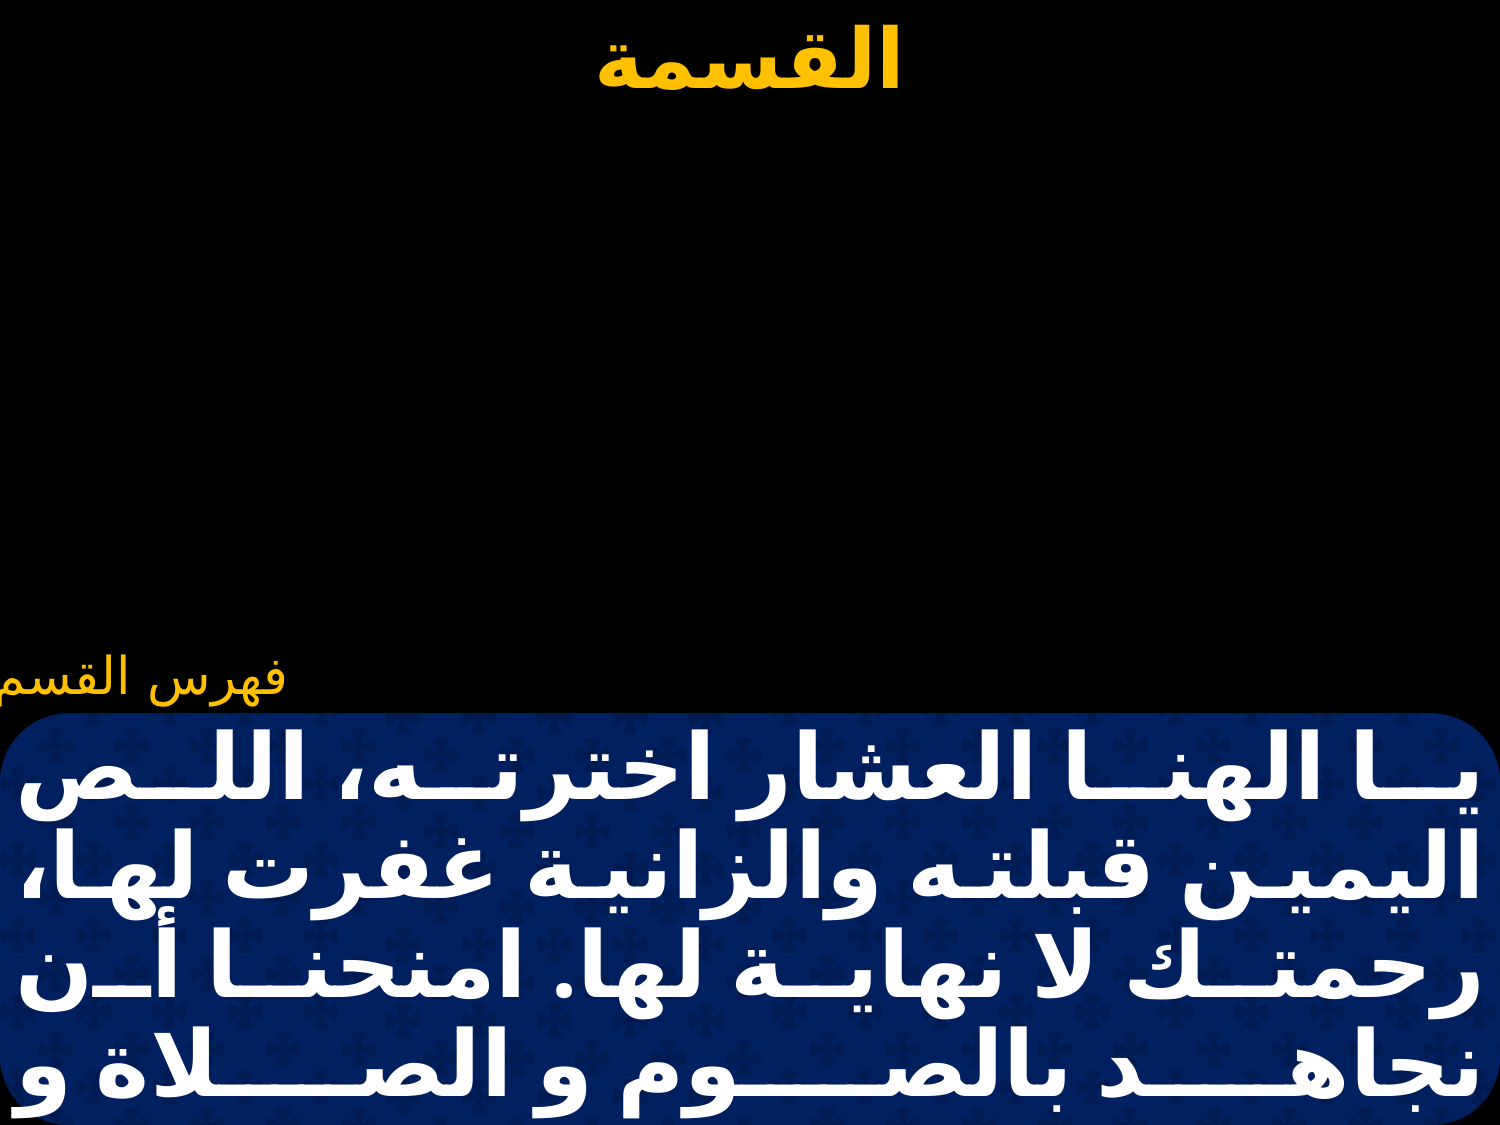

#
يا الهنا العشار اخترته، اللص اليمين قبلته والزانية غفرت لها، رحمتك لا نهاية لها. امنحنا أن نجاهد بالصوم و الصلاة و السجدات المتواتره لتدركنا مراحمك وتنعم علينا بغفران خطايانا.